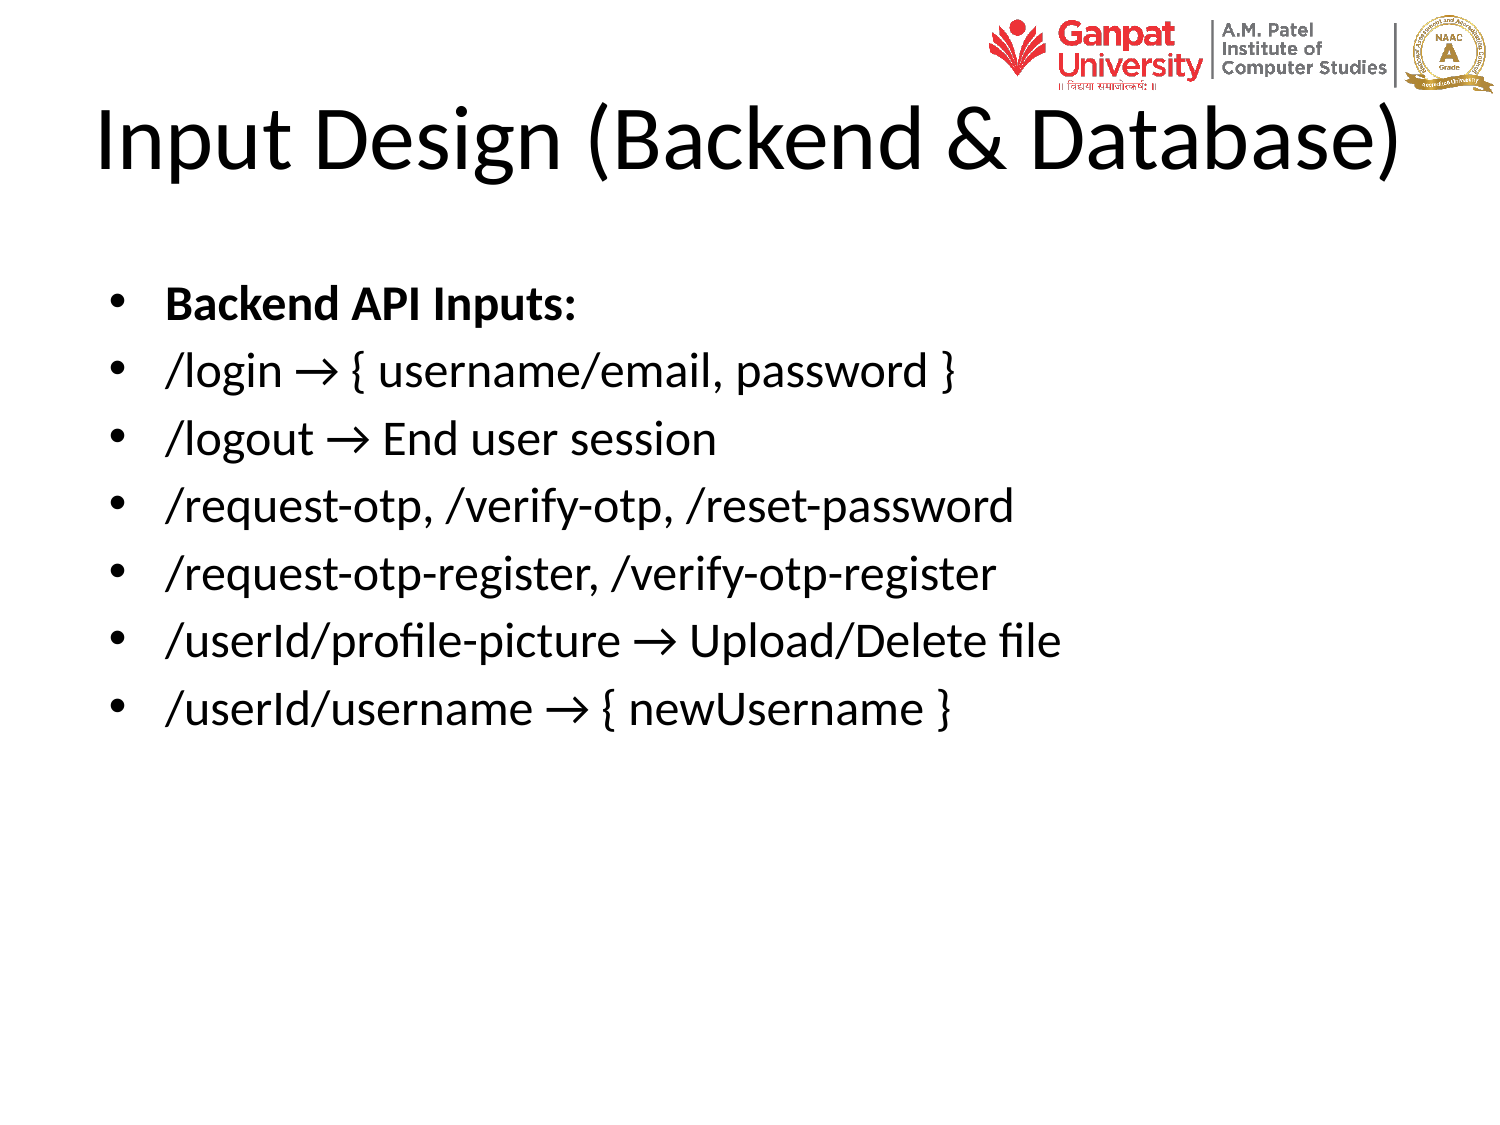

# Input Design (Backend & Database)
Backend API Inputs:
/login → { username/email, password }
/logout → End user session
/request-otp, /verify-otp, /reset-password
/request-otp-register, /verify-otp-register
/userId/profile-picture → Upload/Delete file
/userId/username → { newUsername }